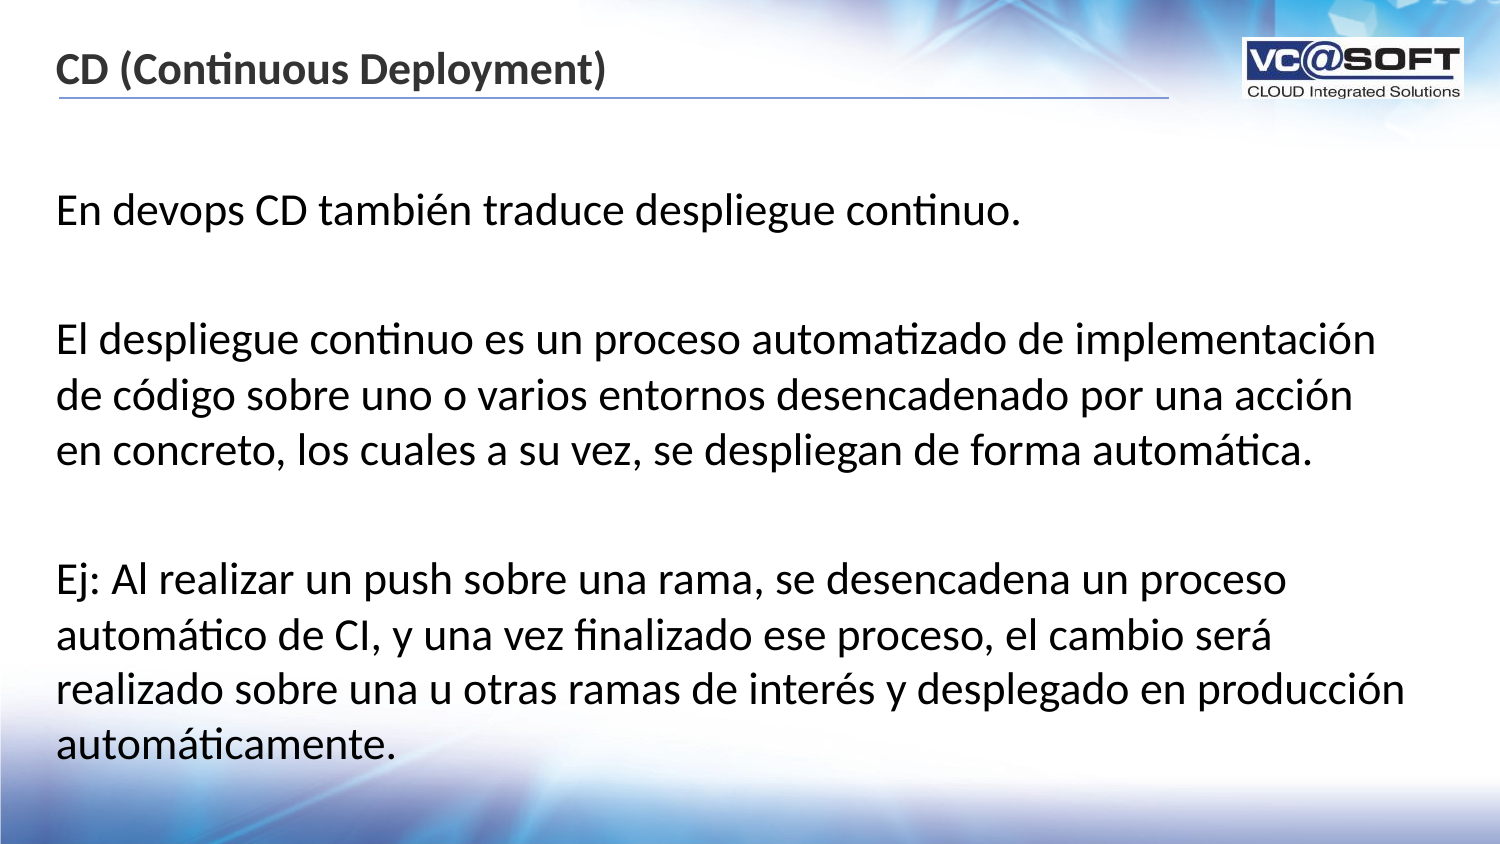

# CD (Continuous Deployment)

En devops CD también traduce despliegue continuo.

El despliegue continuo es un proceso automatizado de implementación de código sobre uno o varios entornos desencadenado por una acción en concreto, los cuales a su vez, se despliegan de forma automática.

Ej: Al realizar un push sobre una rama, se desencadena un proceso automático de CI, y una vez finalizado ese proceso, el cambio será realizado sobre una u otras ramas de interés y desplegado en producción automáticamente.